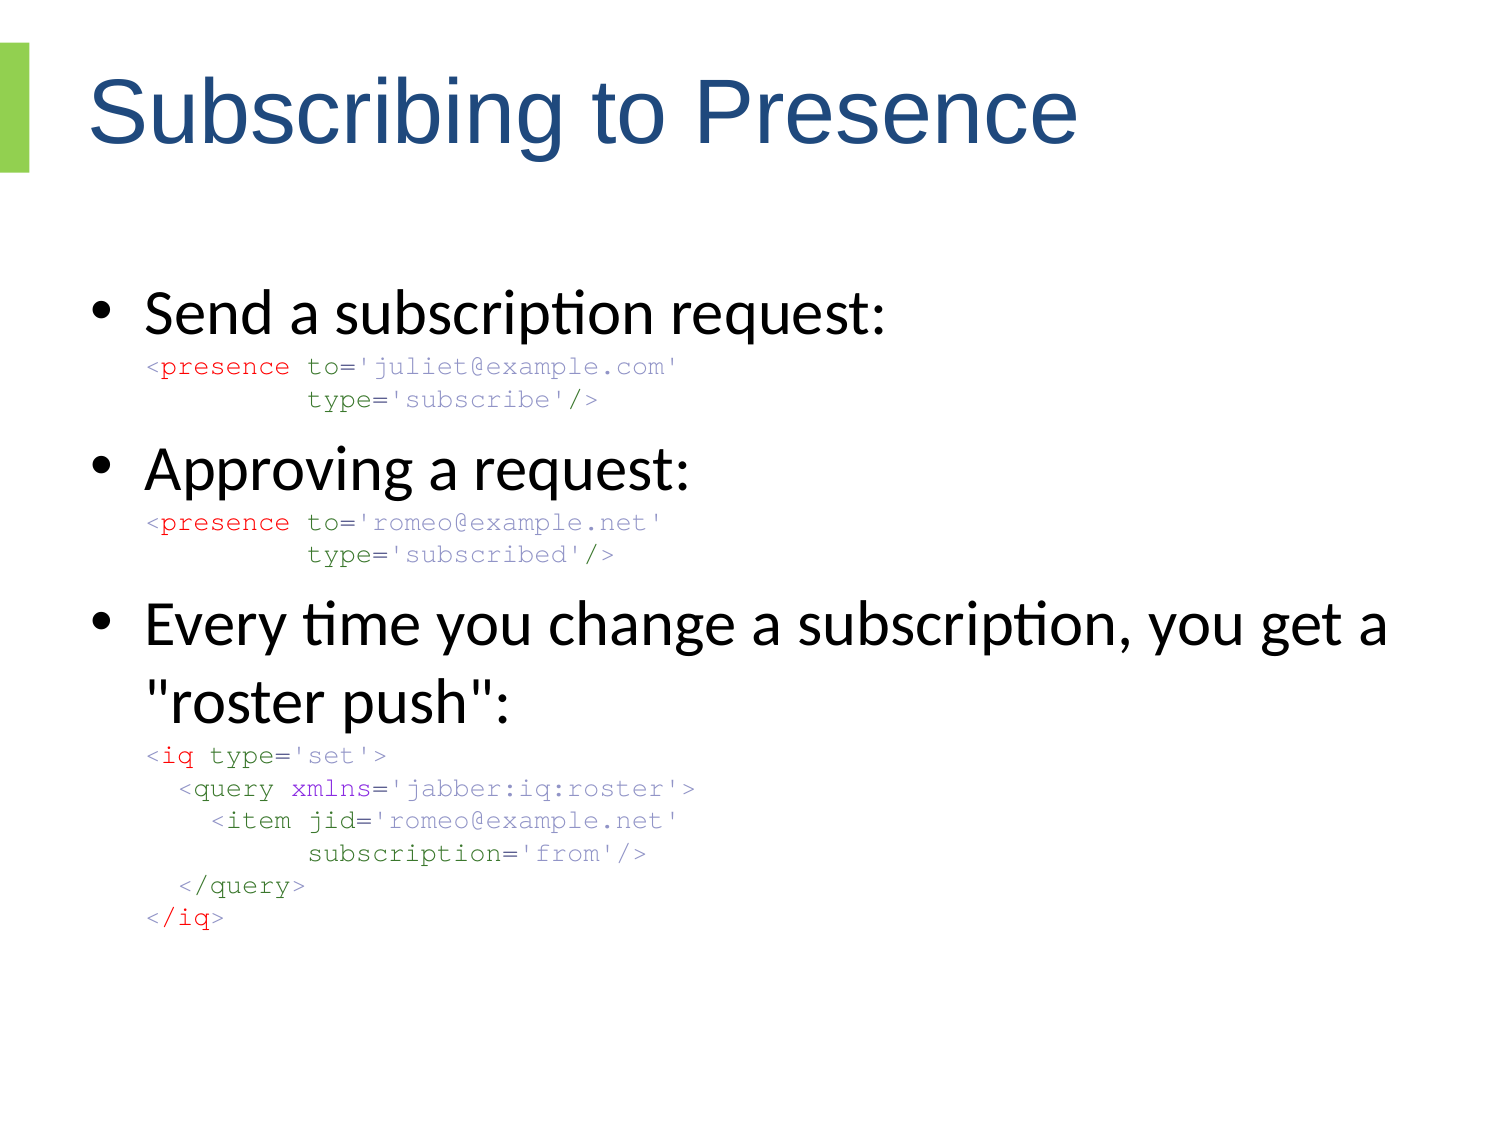

# Subscribing to Presence
Send a subscription request:
<presence to='juliet@example.com'
          type='subscribe'/>
Approving a request:
<presence to='romeo@example.net'
          type='subscribed'/>
Every time you change a subscription, you get a
"roster push":
<iq type='set'>
  <query xmlns='jabber:iq:roster'>
    <item jid='romeo@example.net'
          subscription='from'/>
  </query>
</iq>